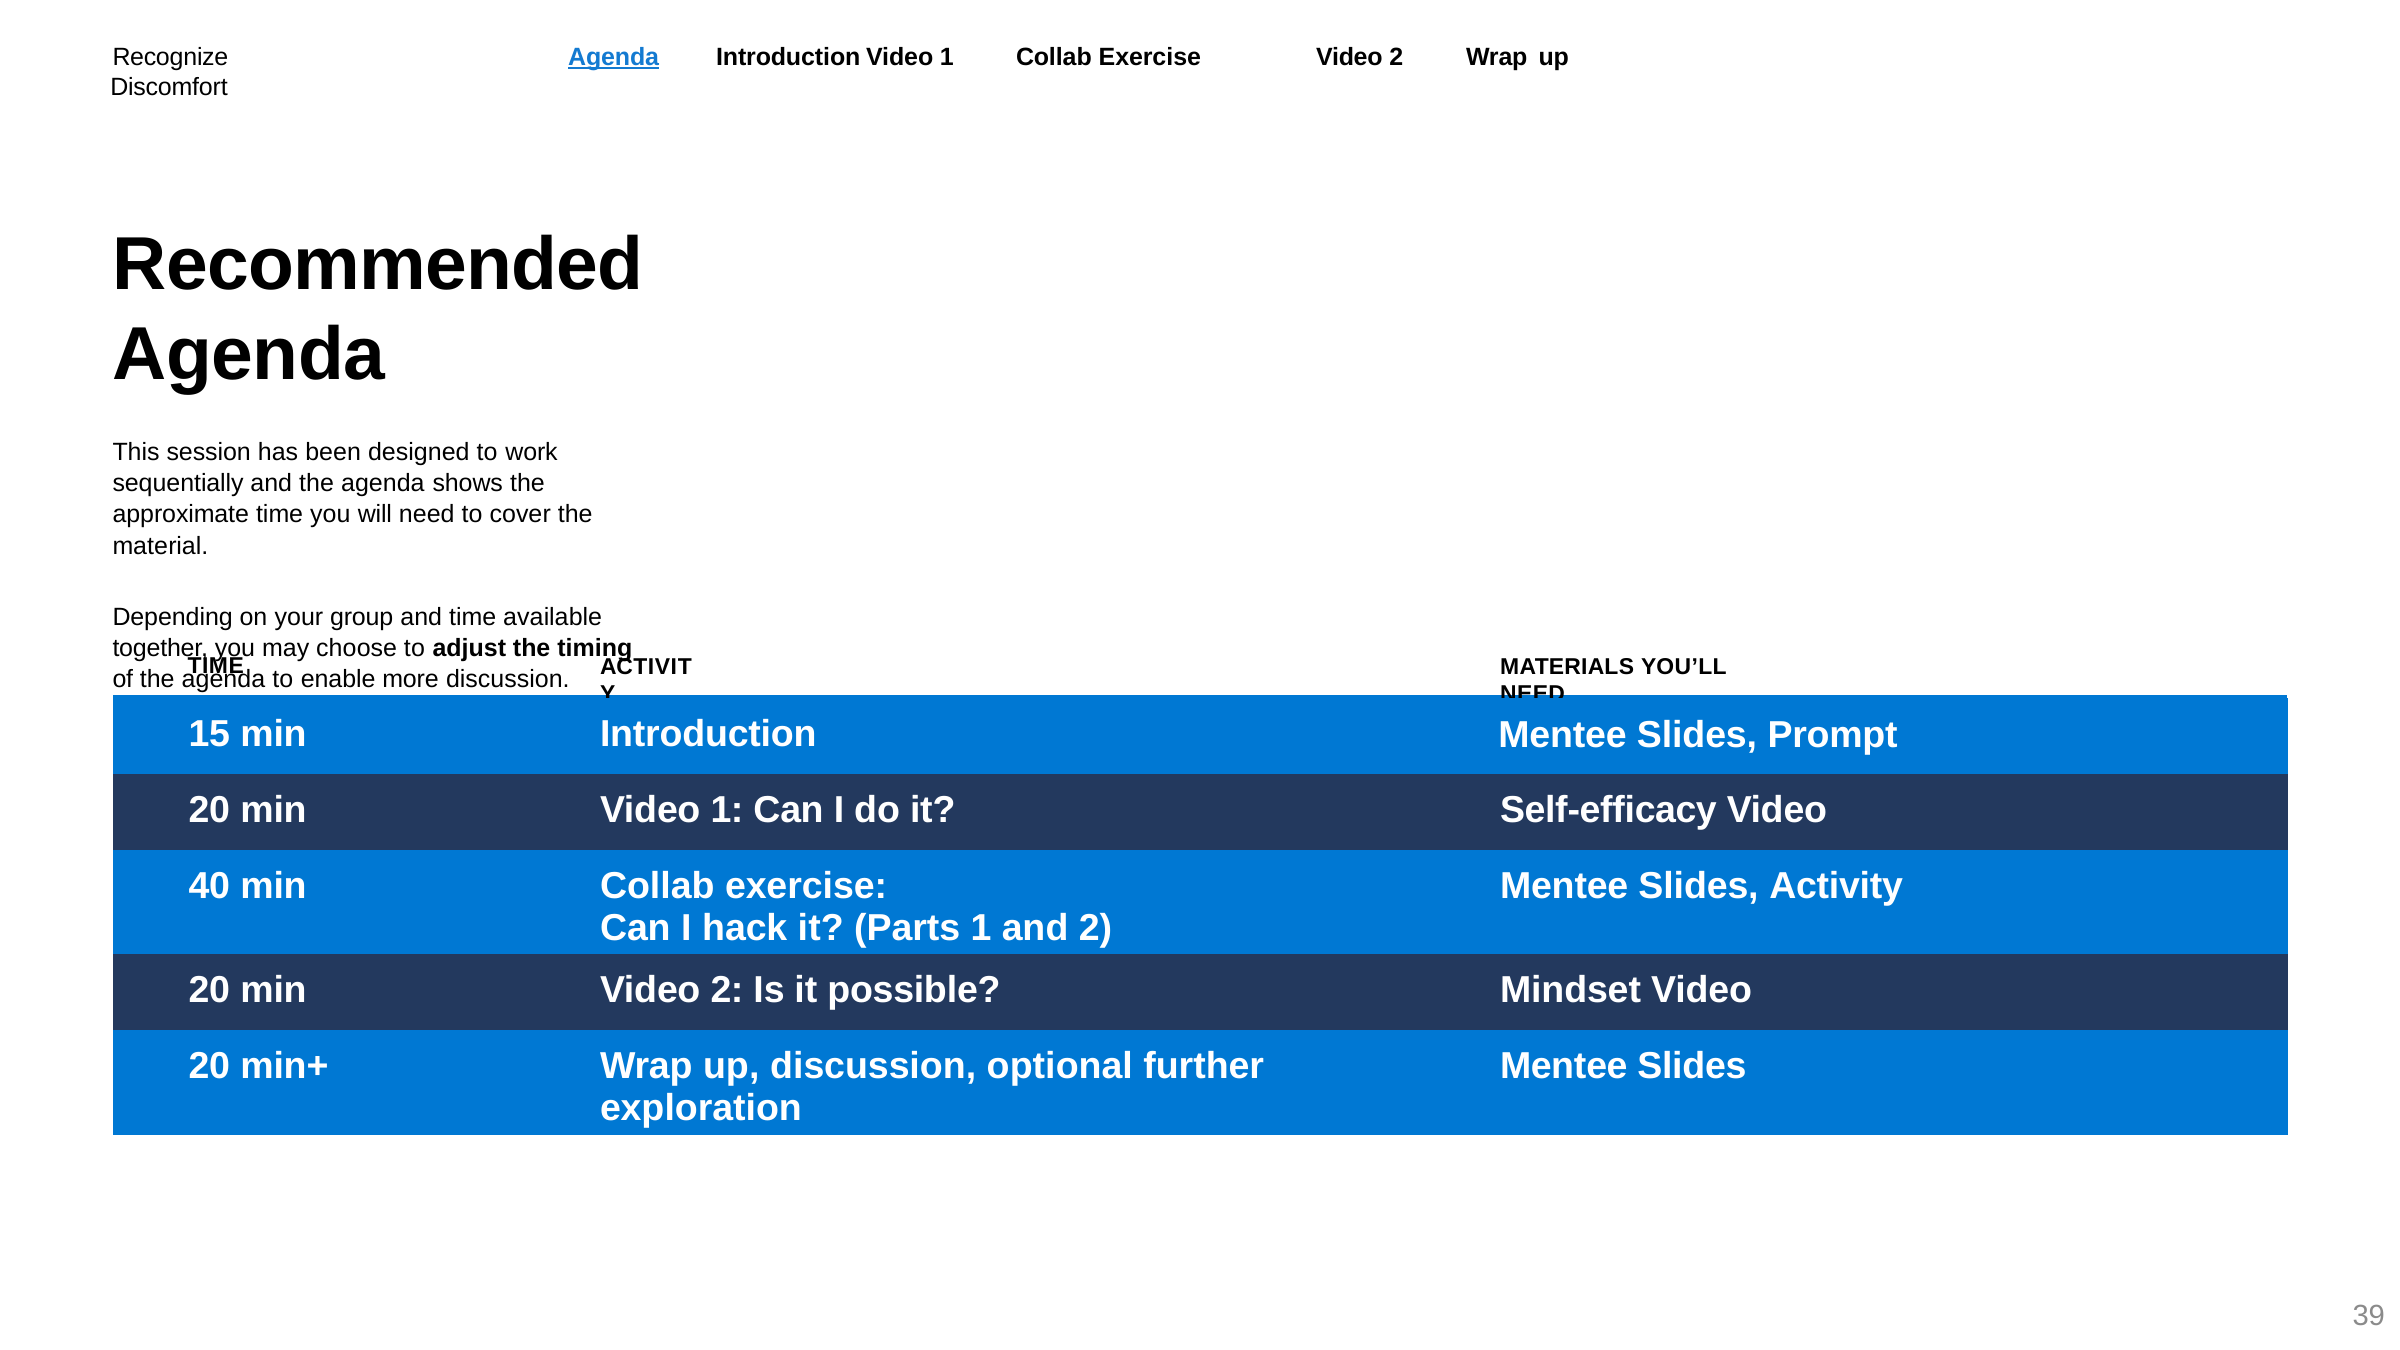

Recommended Agenda
This session has been designed to work sequentially and the agenda shows the approximate time you will need to cover the material.
Depending on your group and time available together, you may choose to adjust the timing
of the agenda to enable more discussion.
| 15 min | Introduction | Mentee Slides, Prompt |
| --- | --- | --- |
| 20 min | Video 1: Can I do it? | Self-efficacy Video |
| 40 min | Collab exercise: Can I hack it? (Parts 1 and 2) | Mentee Slides, Activity |
| 20 min | Video 2: Is it possible? | Mindset Video |
| 20 min+ | Wrap up, discussion, optional further exploration | Mentee Slides |
39